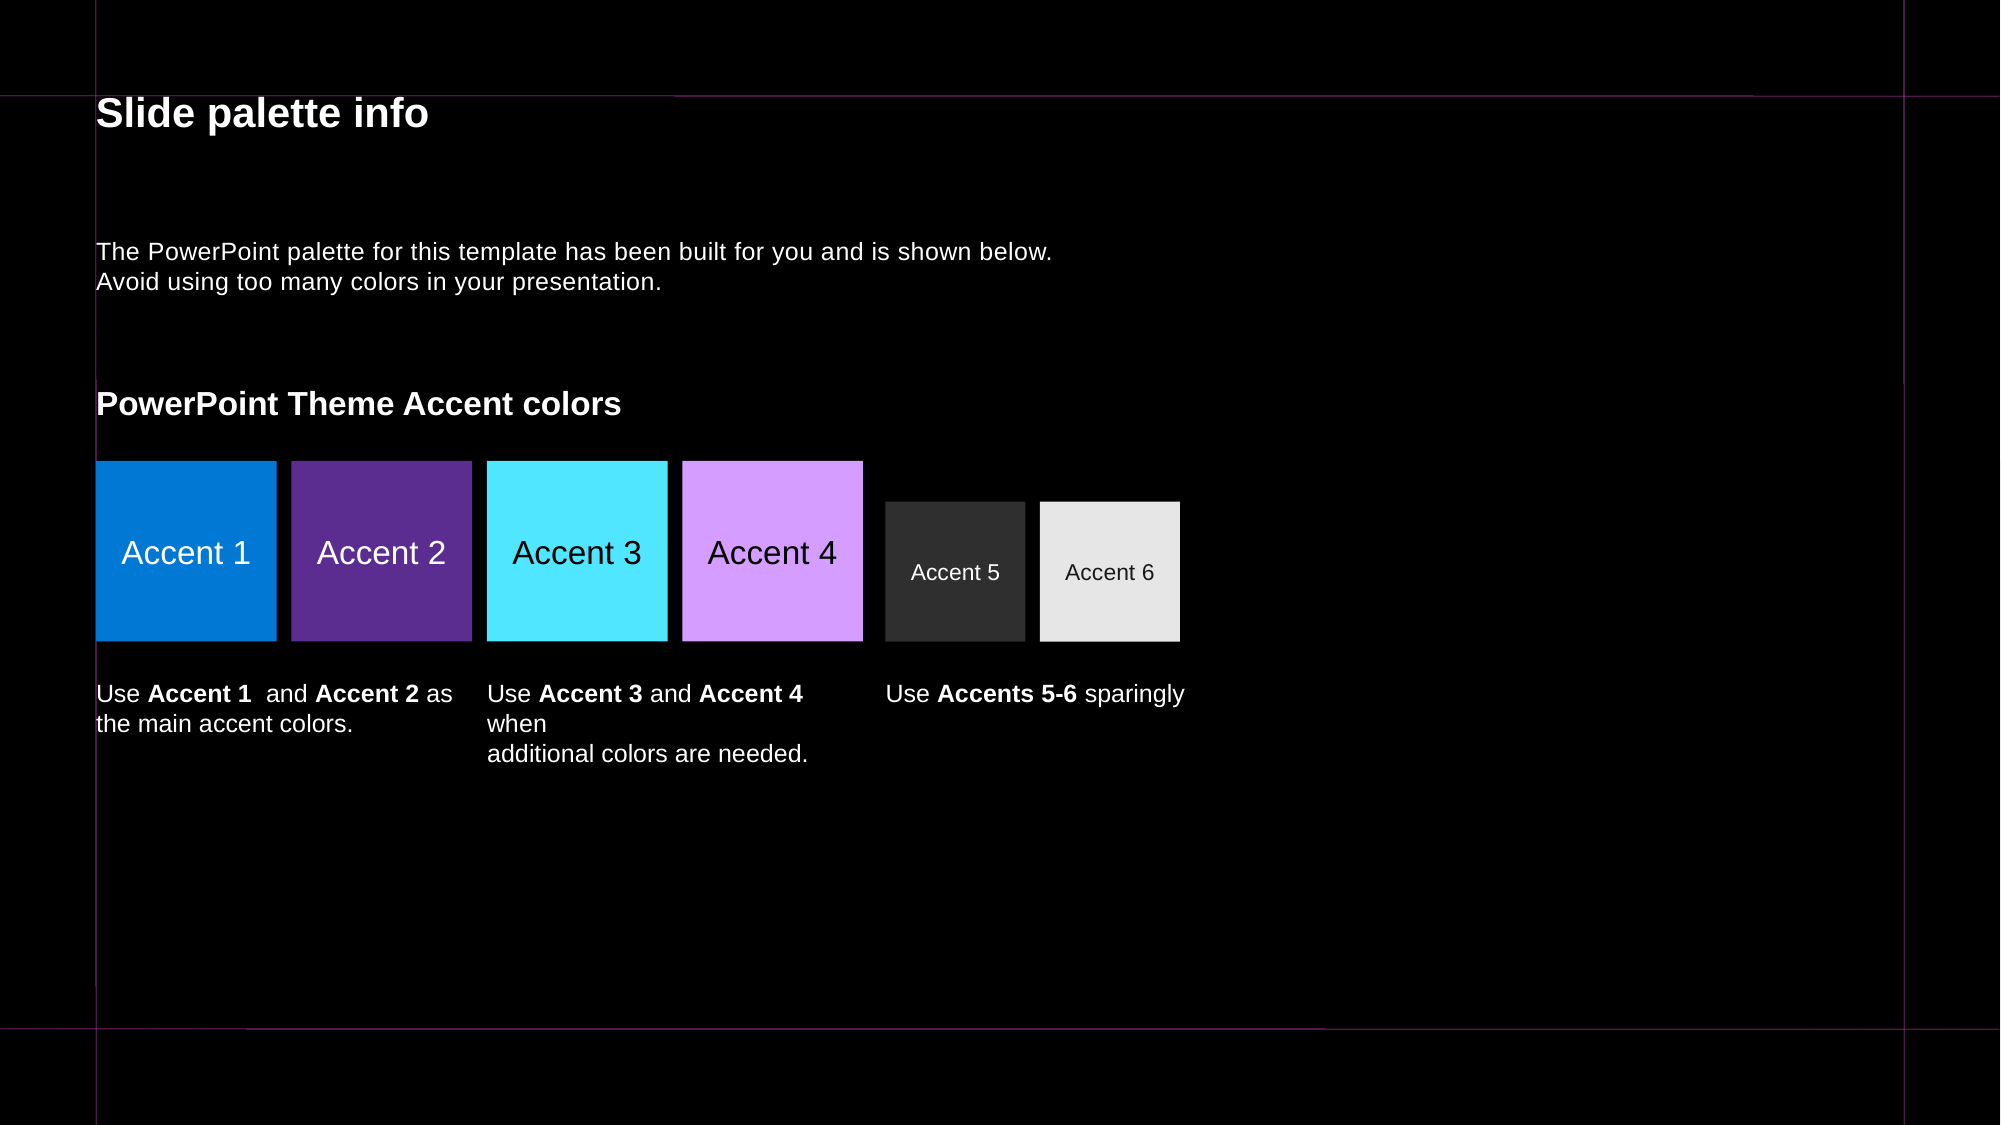

# Slide palette info
The PowerPoint palette for this template has been built for you and is shown below.
Avoid using too many colors in your presentation.
PowerPoint Theme Accent colors
Accent 1
Accent 2
Accent 3
Accent 4
Accent 5
Accent 6
Use Accent 1  and Accent 2 as the main accent colors.
Use Accent 3 and Accent 4 when
additional colors are needed.
Use Accents 5-6 sparingly